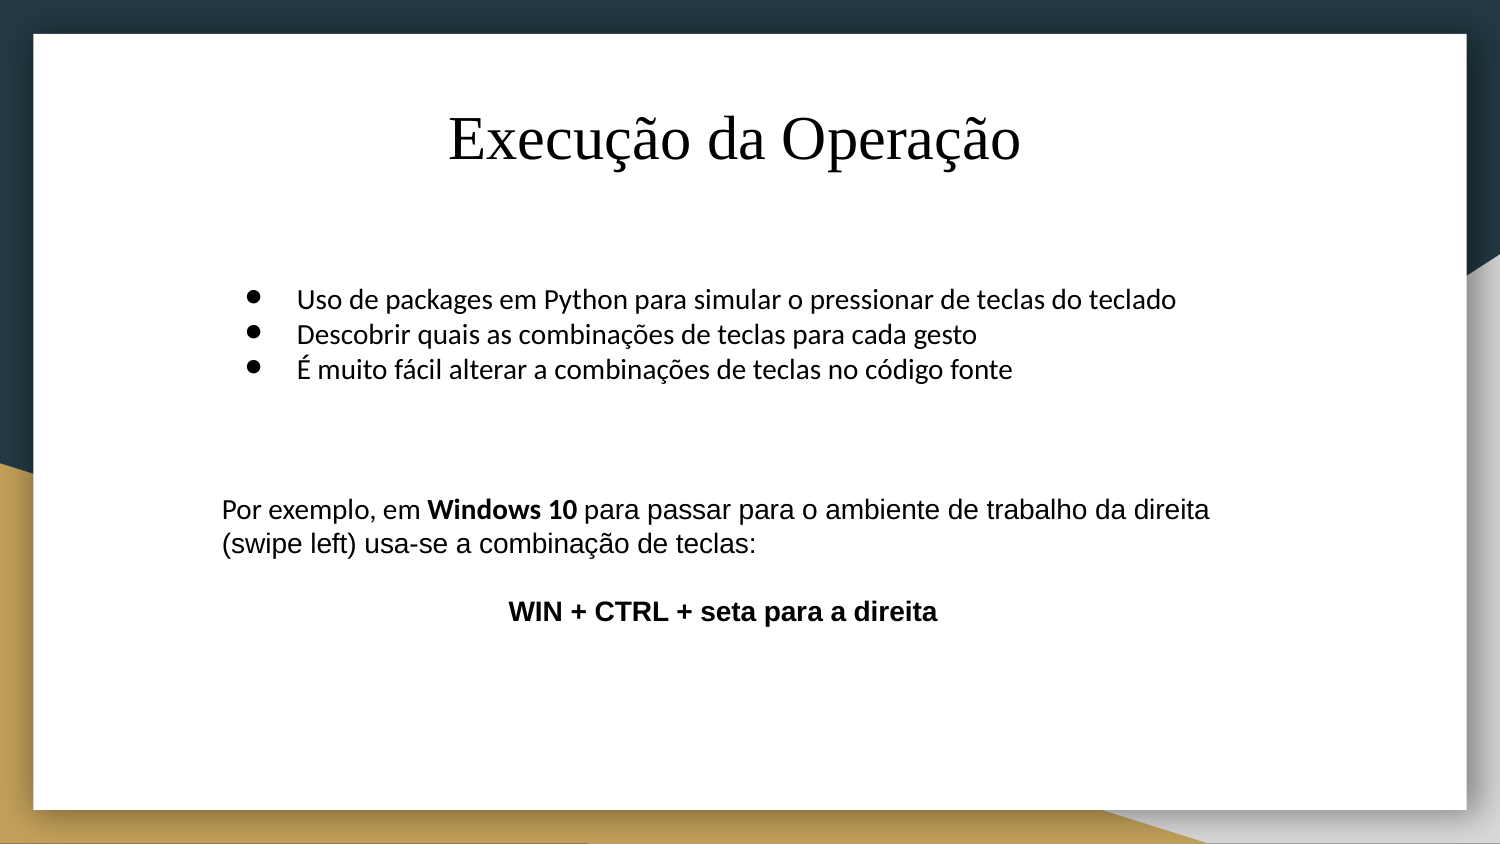

# Execução da Operação

Uso de packages em Python para simular o pressionar de teclas do teclado
Descobrir quais as combinações de teclas para cada gesto
É muito fácil alterar a combinações de teclas no código fonte

Por exemplo, em Windows 10 para passar para o ambiente de trabalho da direita (swipe left) usa-se a combinação de teclas:

WIN + CTRL + seta para a direita